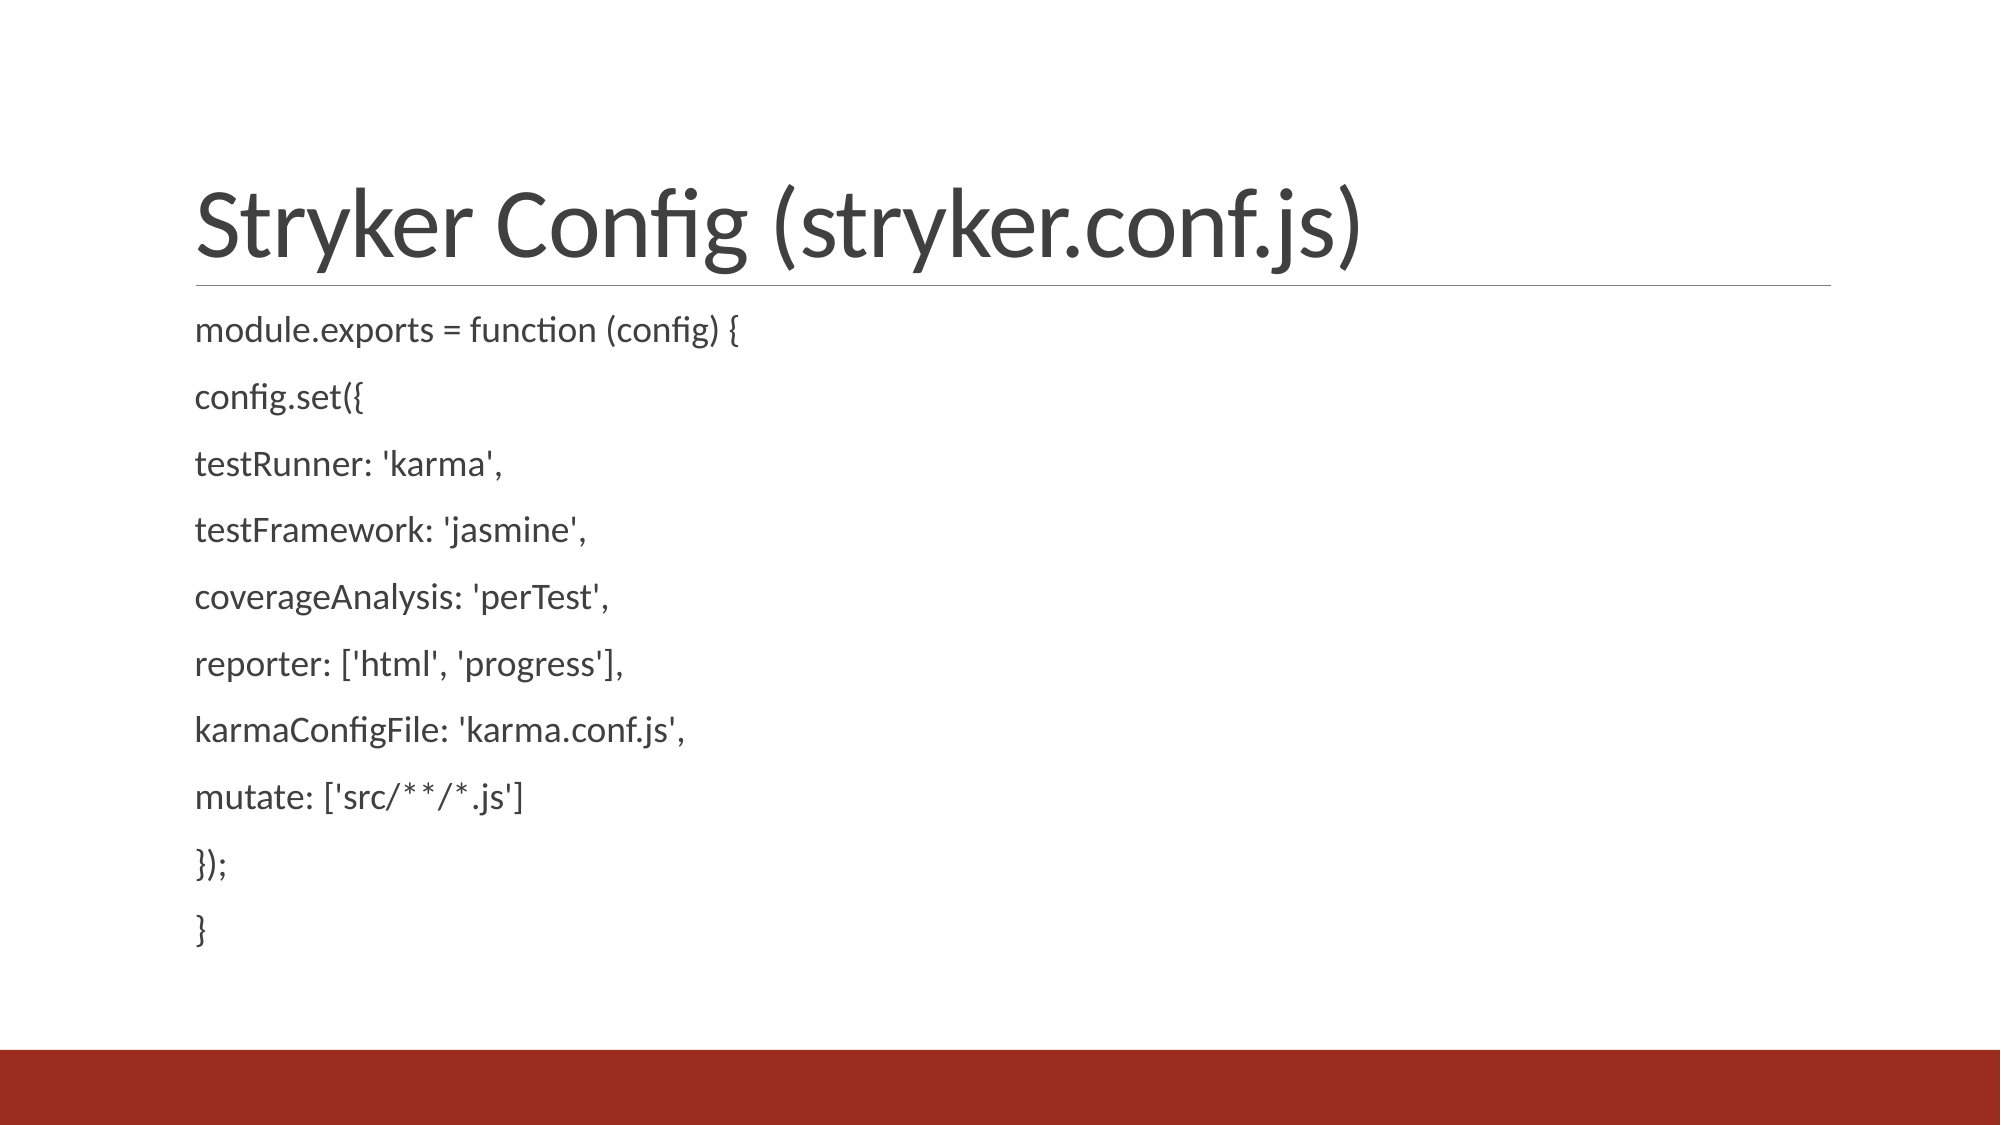

# Stryker Config (stryker.conf.js)
module.exports = function (config) {
config.set({
testRunner: 'karma',
testFramework: 'jasmine',
coverageAnalysis: 'perTest',
reporter: ['html', 'progress'],
karmaConfigFile: 'karma.conf.js',
mutate: ['src/**/*.js']
});
}